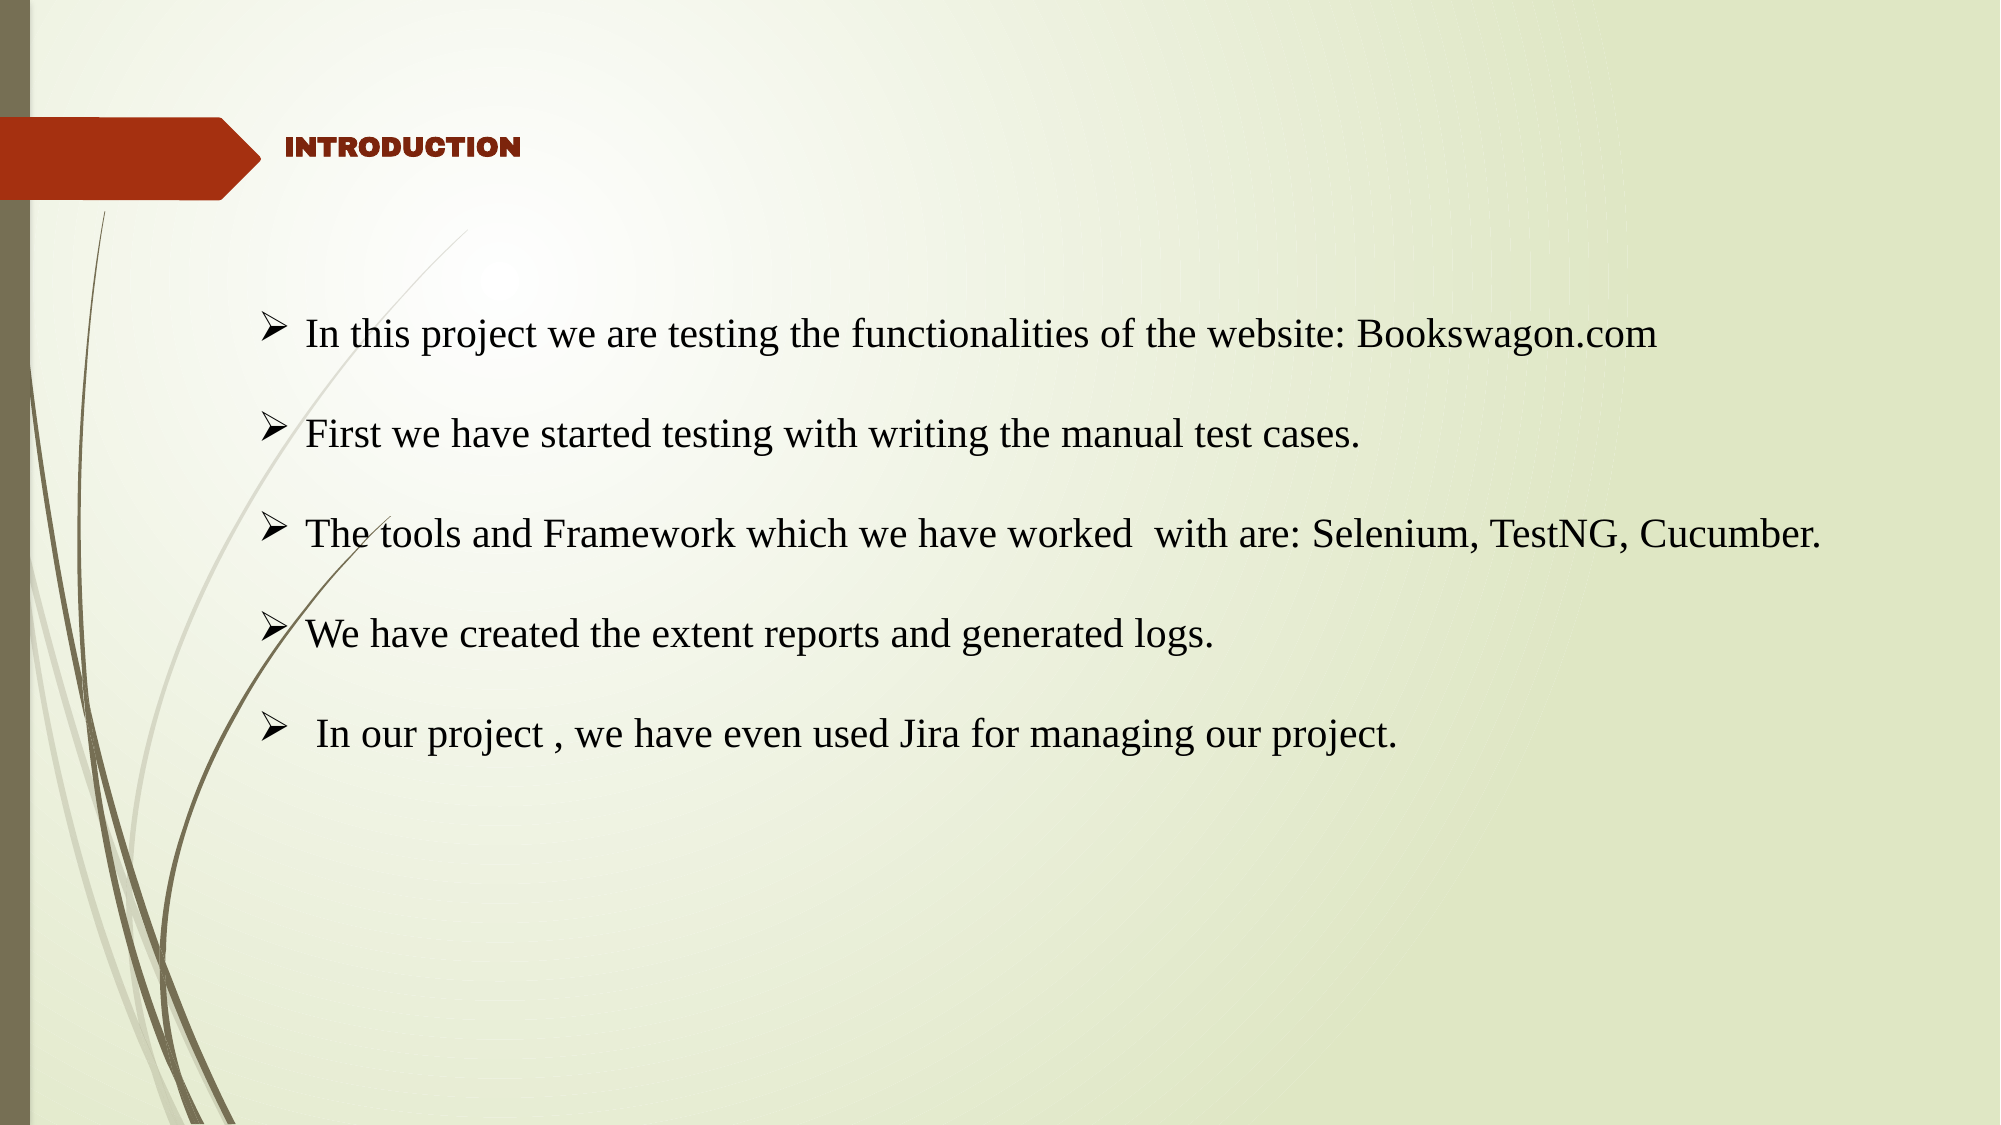

# INTRODUCTION
In this project we are testing the functionalities of the website: Bookswagon.com

First we have started testing with writing the manual test cases.

The tools and Framework which we have worked  with are: Selenium, TestNG, Cucumber.

We have created the extent reports and generated logs.

 In our project , we have even used Jira for managing our project.